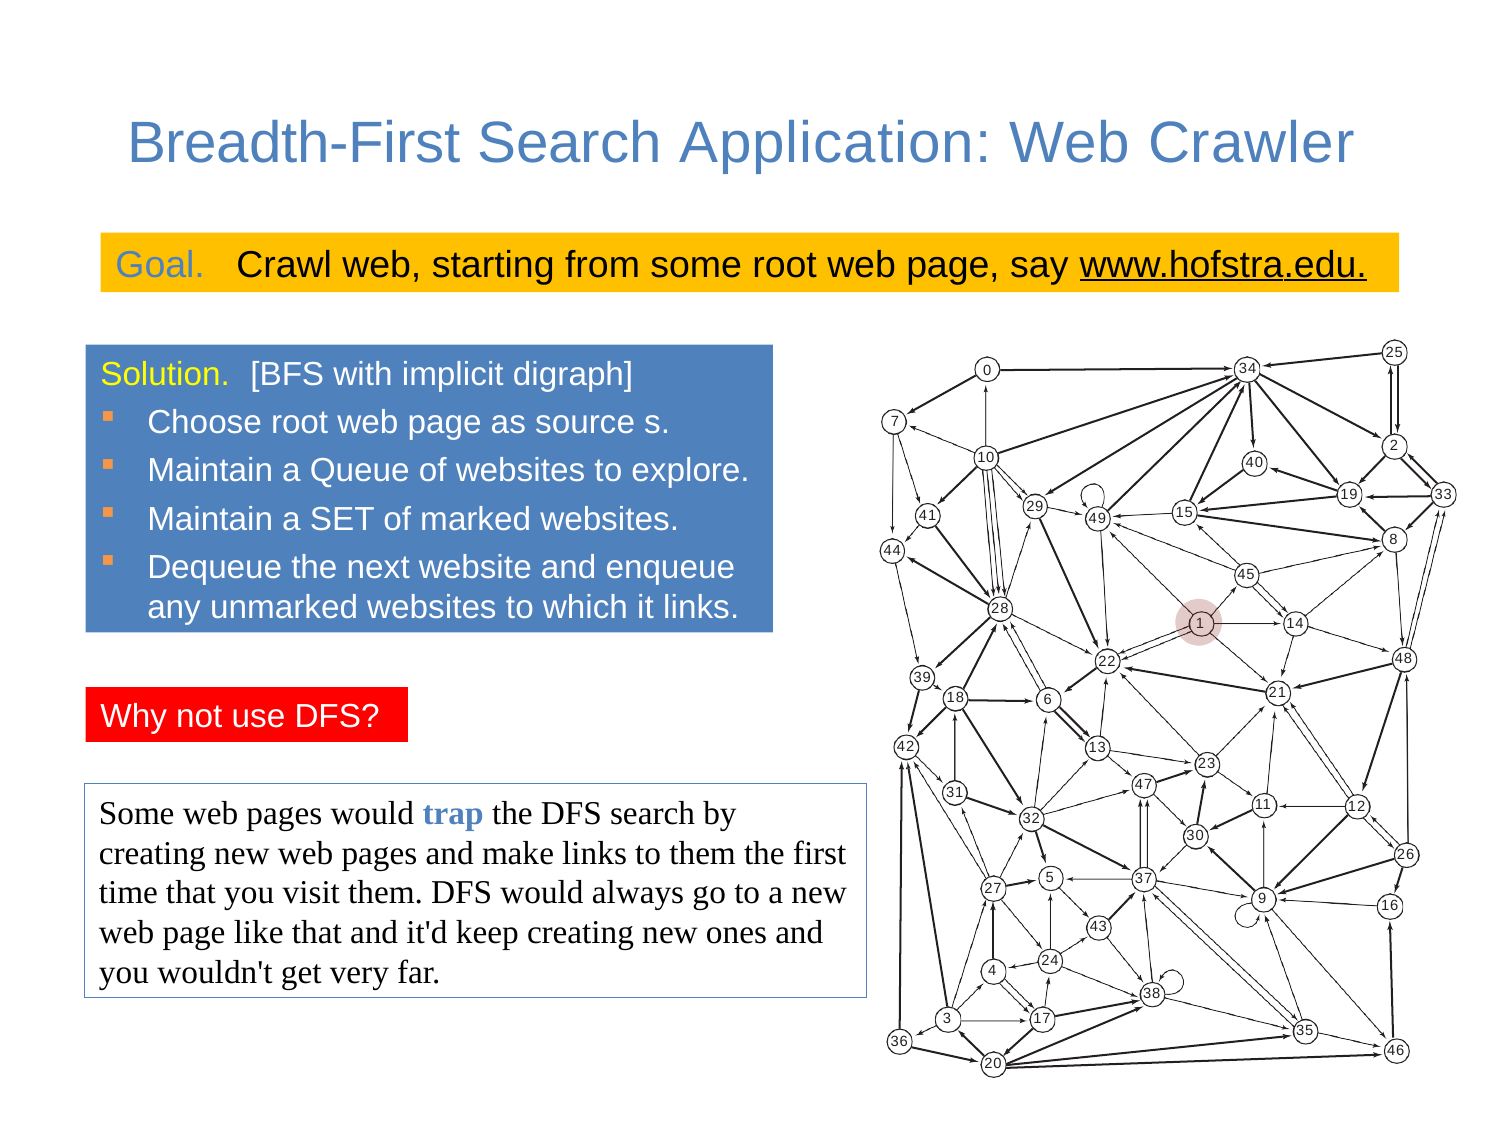

# Breadth-First Search Application: Web Crawler
Goal.   Crawl web, starting from some root web page, say www.hofstra.edu.

25

34
0

7

2

10

40

19
33

29

15
41

49

8

44

45

28

1
14

48
22

39

21

18
6

42
13
23

47

31

11

12

32

30

26

5
37

27

9

16

43

24

4

38

3
17

35

36

46

20

Solution.	[BFS with implicit digraph]
Choose root web page as source s.
Maintain a Queue of websites to explore.
Maintain a SET of marked websites.
Dequeue the next website and enqueue  any unmarked websites to which it links.
Why not use DFS?
Some web pages would trap the DFS search by creating new web pages and make links to them the first time that you visit them. DFS would always go to a new web page like that and it'd keep creating new ones and you wouldn't get very far.